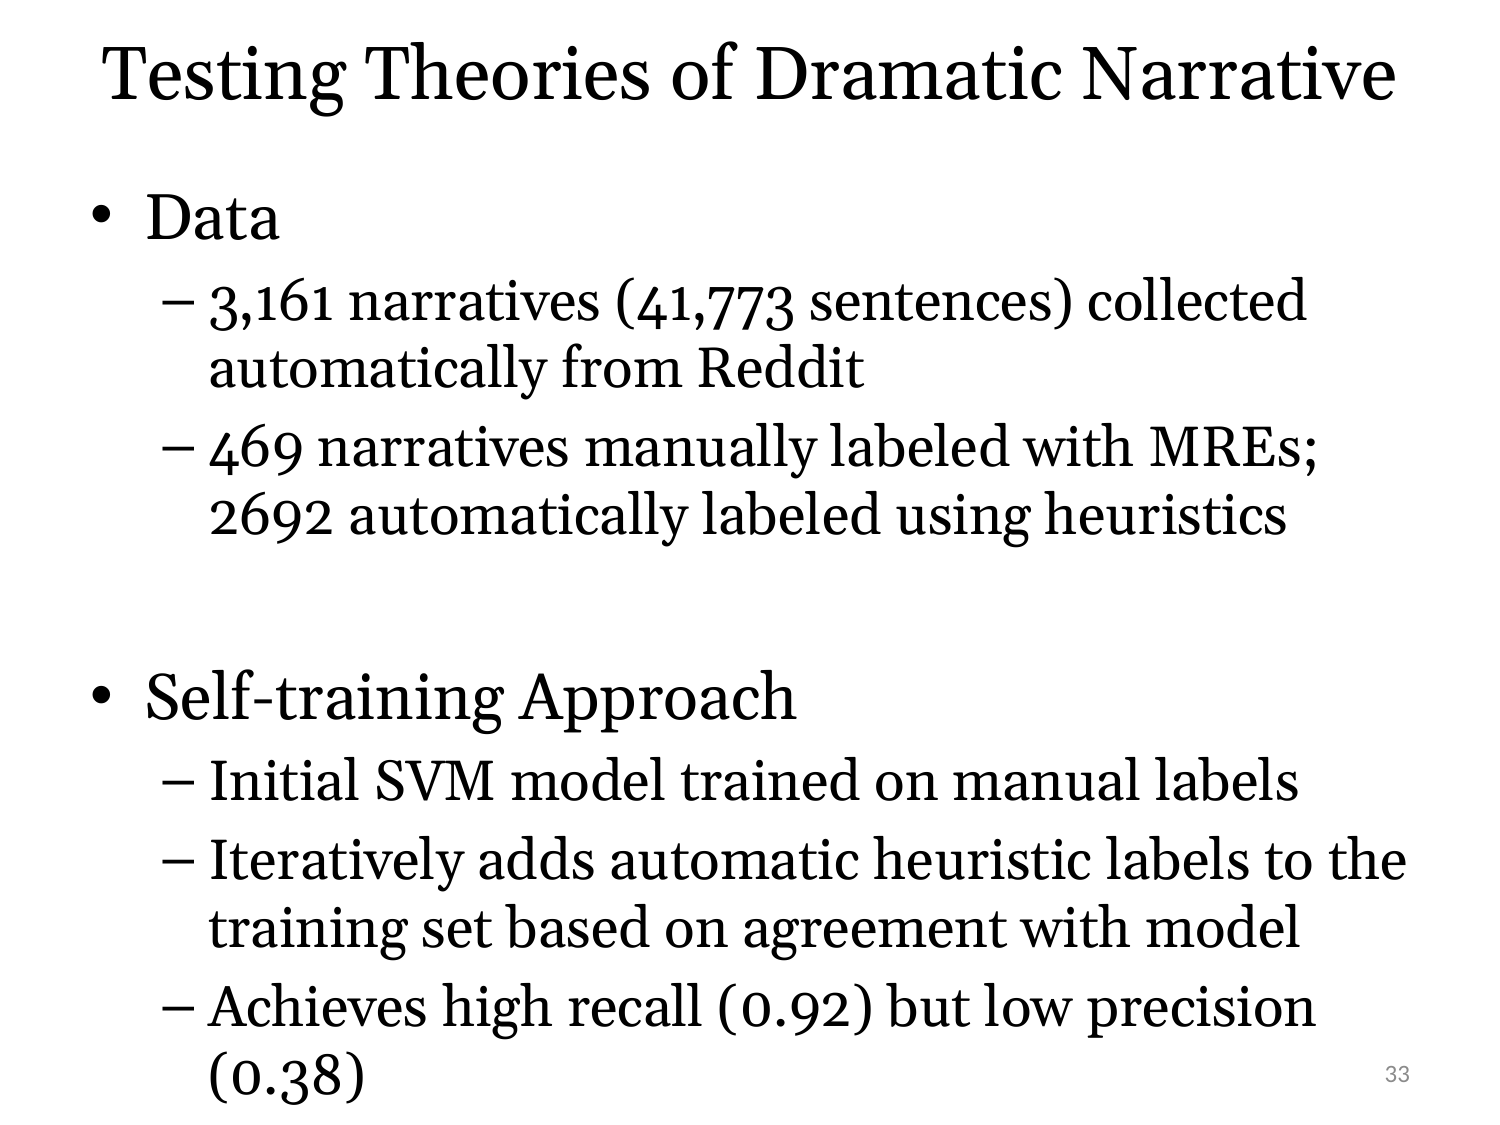

# Testing Theories of Dramatic Narrative
Data
3,161 narratives (41,773 sentences) collected automatically from Reddit
469 narratives manually labeled with MREs; 2692 automatically labeled using heuristics

Self-training Approach
Initial SVM model trained on manual labels
Iteratively adds automatic heuristic labels to the training set based on agreement with model
Achieves high recall (0.92) but low precision (0.38)
33